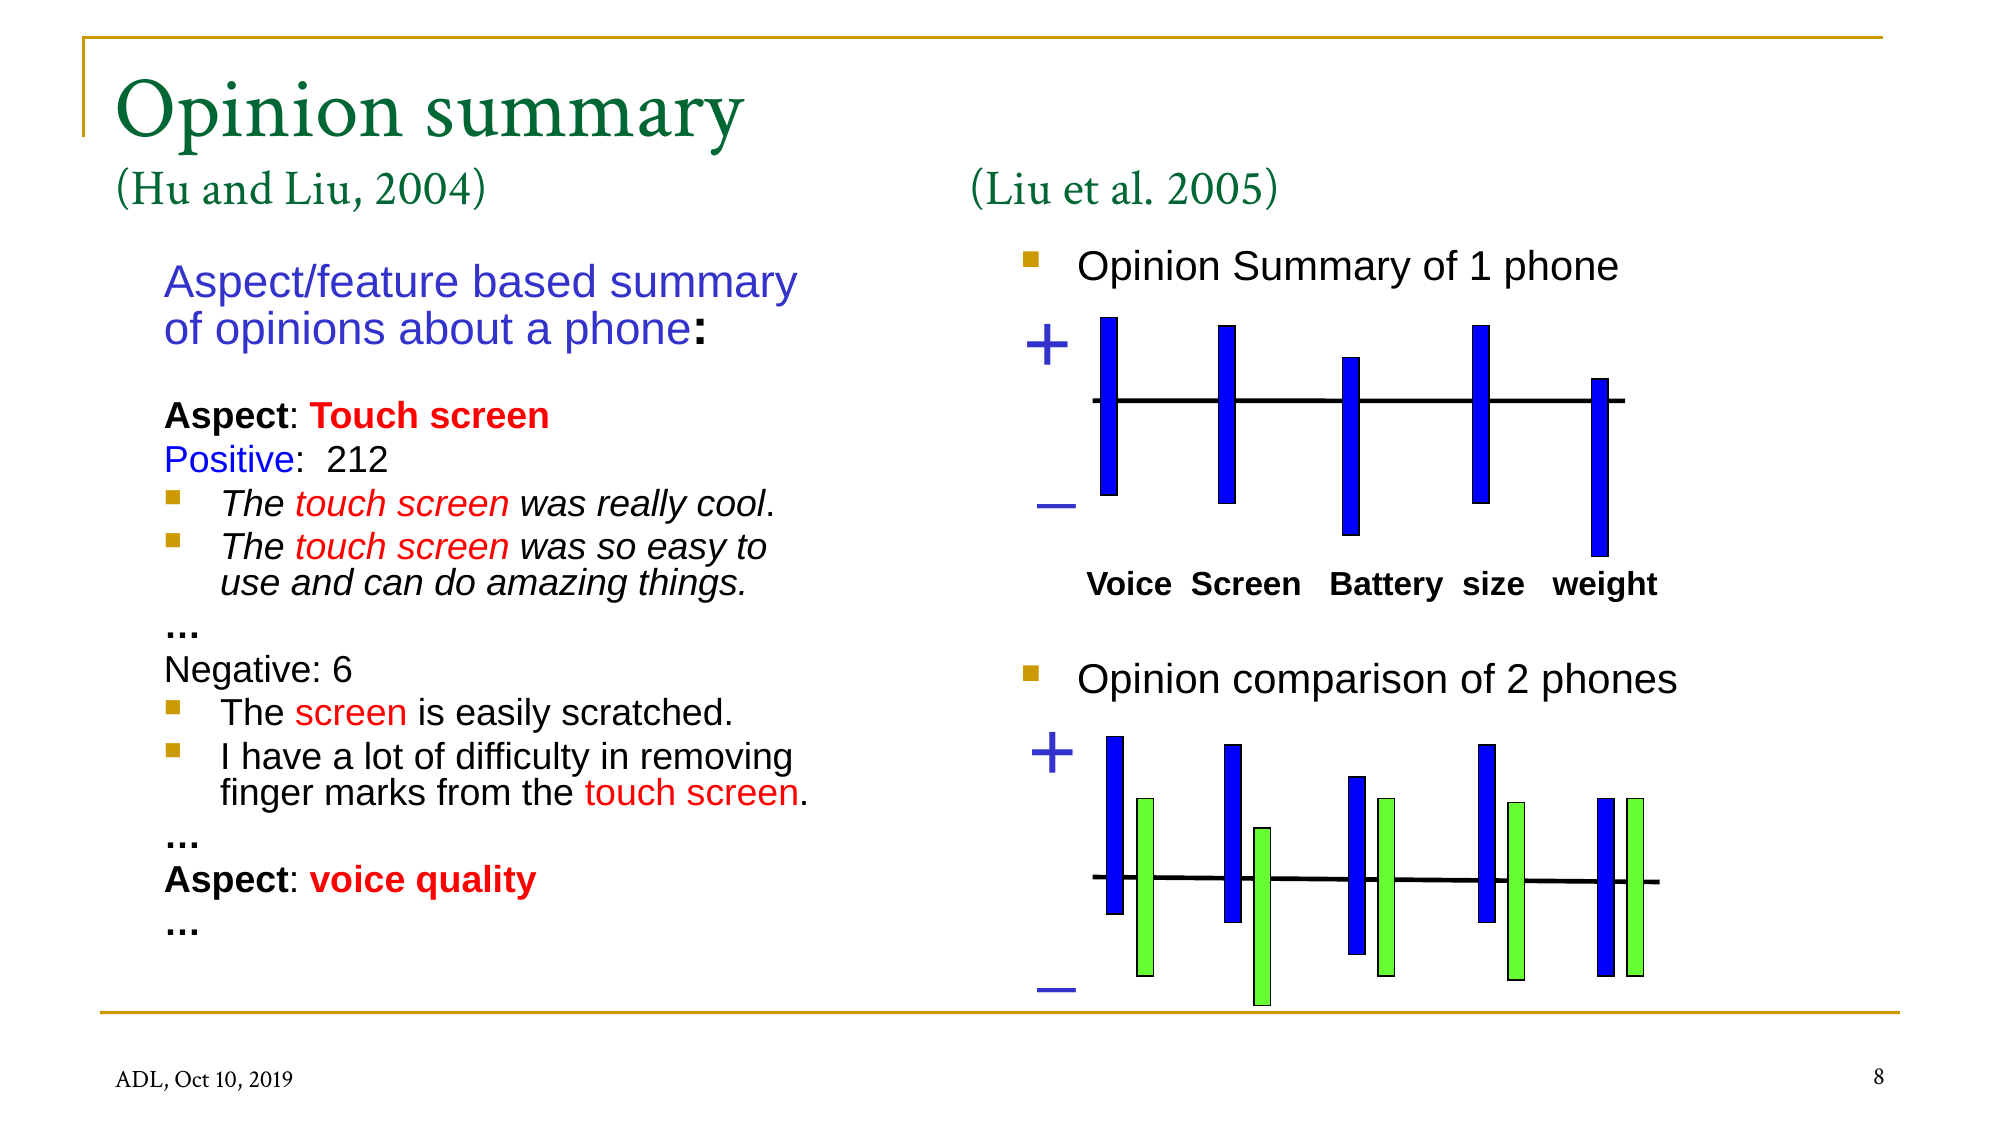

# Opinion summary (Hu and Liu, 2004)                                           (Liu et al. 2005)
Opinion Summary of 1 phone
+

_
Voice  Screen   Battery  size   weight

Aspect/feature based summary of opinions about a phone:

Aspect: Touch screen
Positive:  212
The touch screen was really cool.
The touch screen was so easy to use and can do amazing things.
…
Negative: 6
The screen is easily scratched.
I have a lot of difficulty in removing finger marks from the touch screen.
…
Aspect: voice quality
…

Opinion comparison of 2 phones
+

_

8
ADL, Oct 10, 2019